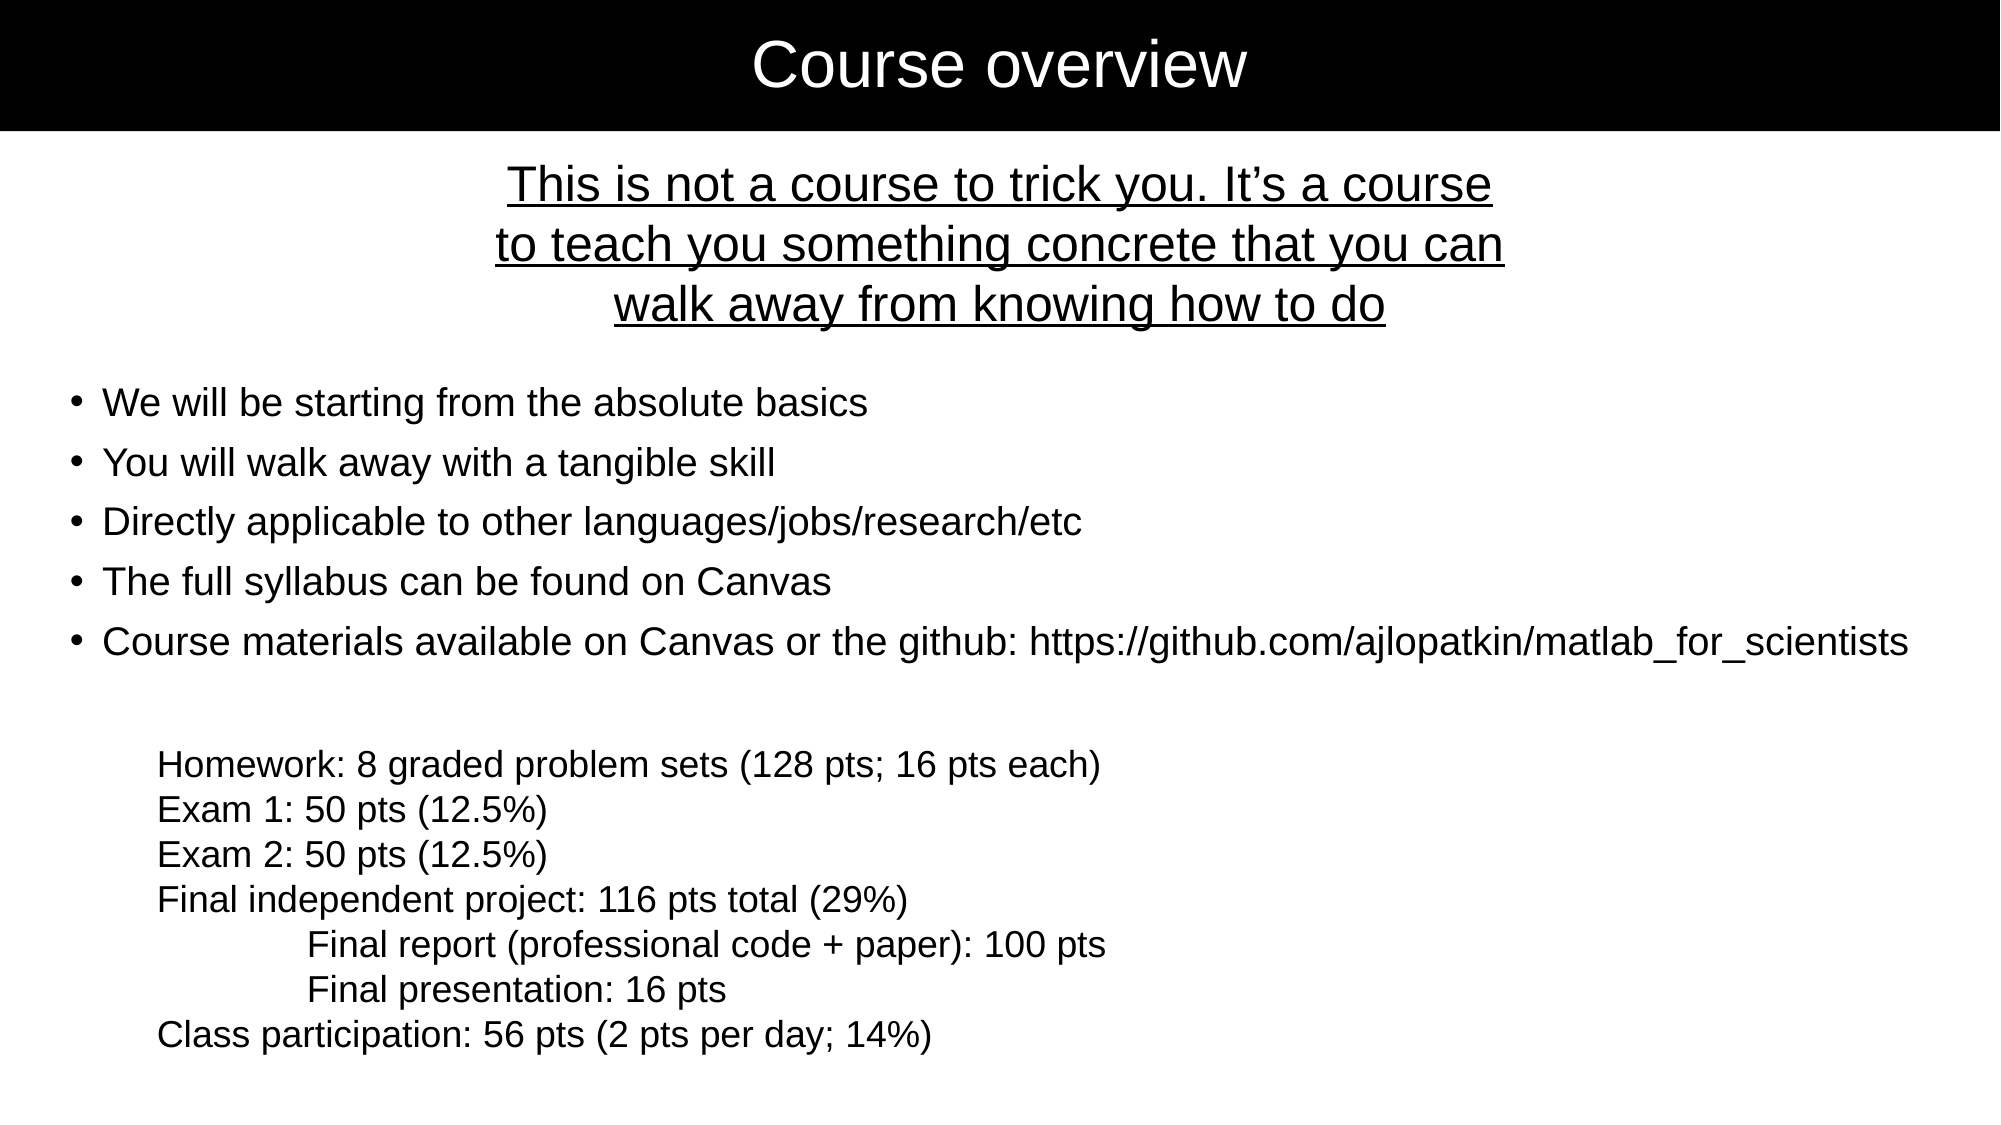

# Course overview
This is not a course to trick you. It’s a course to teach you something concrete that you can walk away from knowing how to do
We will be starting from the absolute basics
You will walk away with a tangible skill
Directly applicable to other languages/jobs/research/etc
The full syllabus can be found on Canvas
Course materials available on Canvas or the github: https://github.com/ajlopatkin/matlab_for_scientists
Homework: 8 graded problem sets (128 pts; 16 pts each)
Exam 1: 50 pts (12.5%)
Exam 2: 50 pts (12.5%)
Final independent project: 116 pts total (29%)
	Final report (professional code + paper): 100 pts
	Final presentation: 16 pts
Class participation: 56 pts (2 pts per day; 14%)